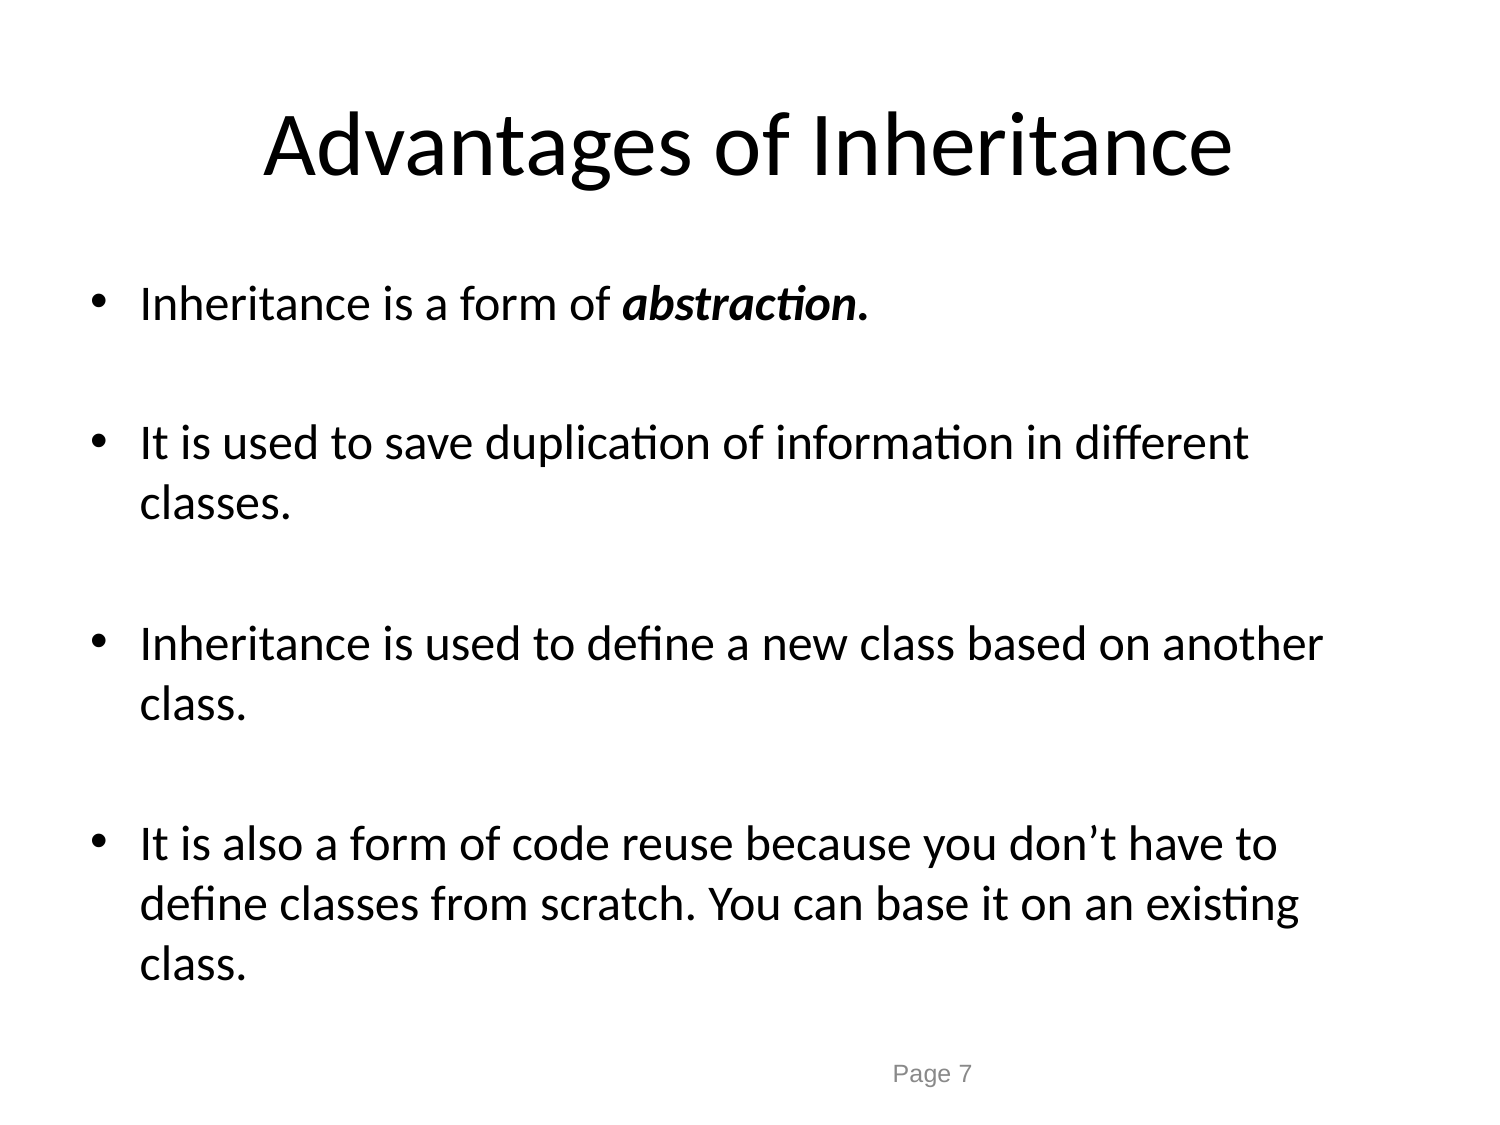

# Advantages of Inheritance
Inheritance is a form of abstraction.

It is used to save duplication of information in different classes.

Inheritance is used to define a new class based on another class.

It is also a form of code reuse because you don’t have to define classes from scratch. You can base it on an existing class.

Page 7